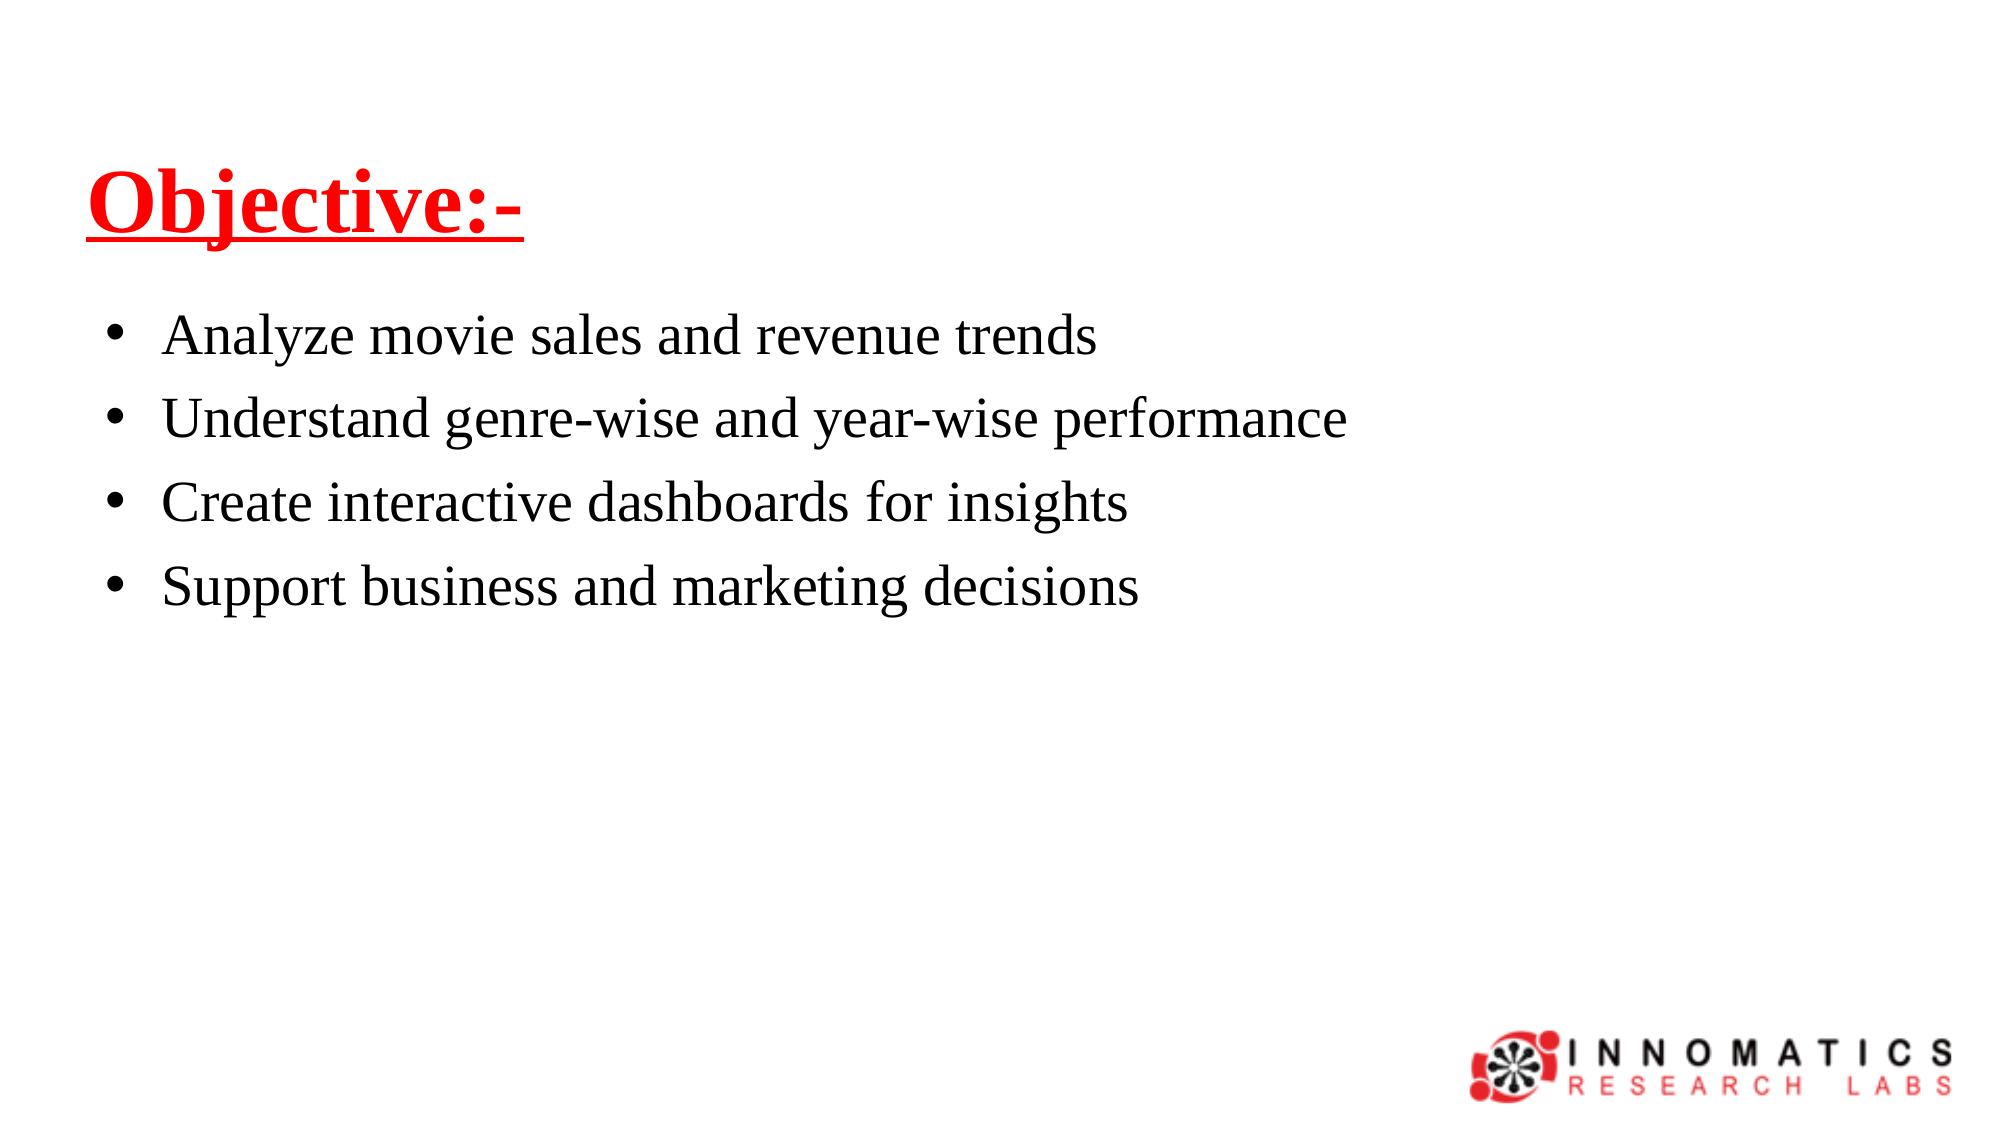

# Objective:-
Analyze movie sales and revenue trends
Understand genre-wise and year-wise performance
Create interactive dashboards for insights
Support business and marketing decisions